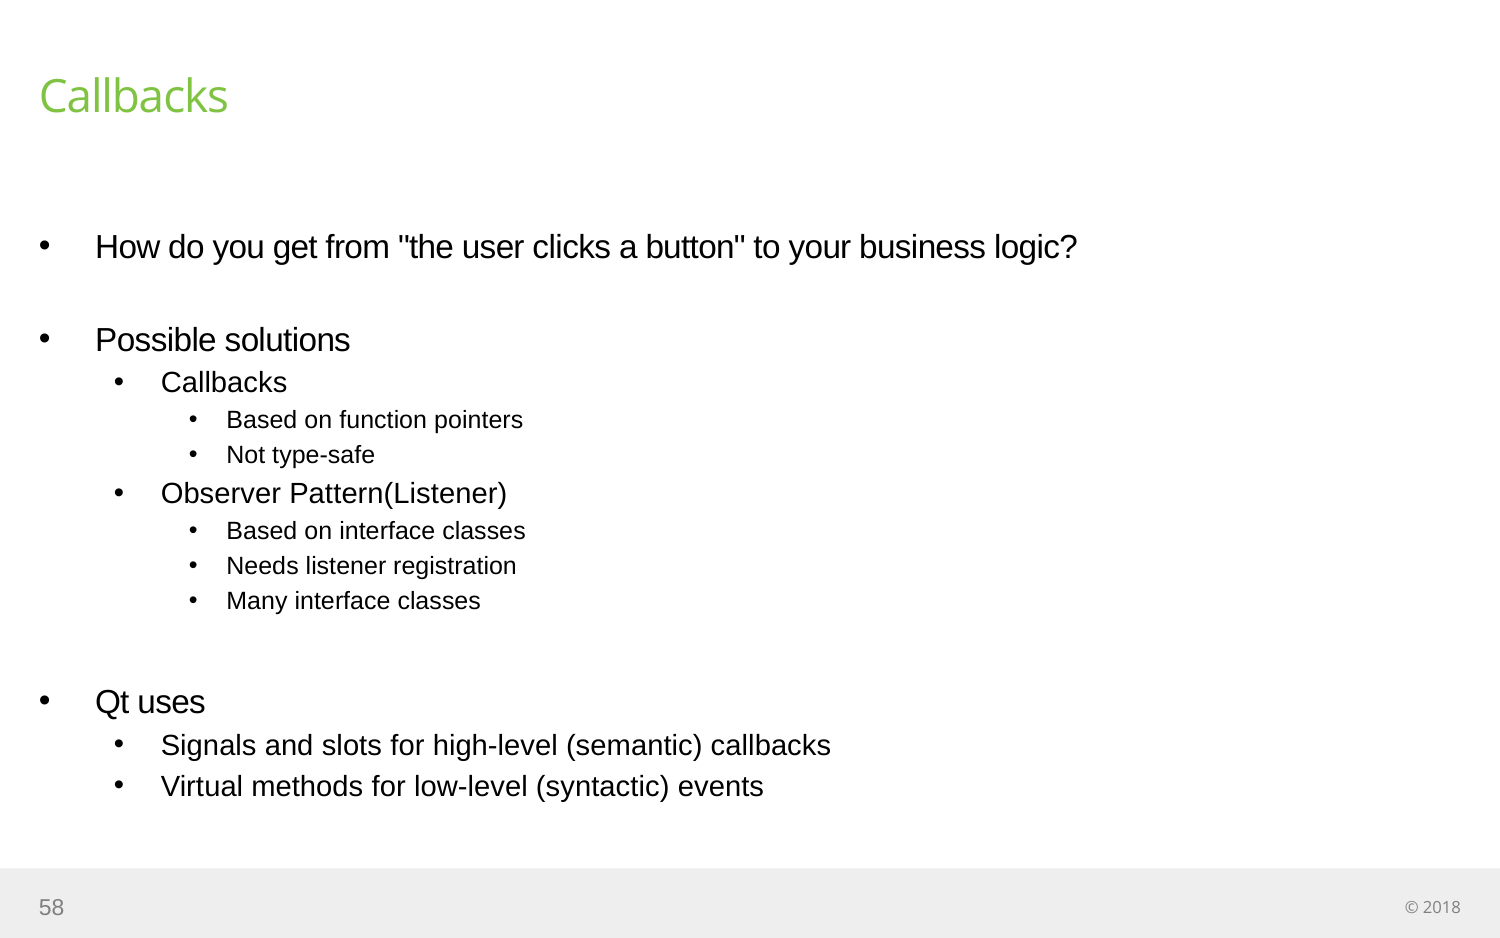

# Callbacks
How do you get from "the user clicks a button" to your business logic?

Possible solutions
Callbacks
Based on function pointers
Not type-safe
Observer Pattern(Listener)
Based on interface classes
Needs listener registration
Many interface classes

Qt uses
Signals and slots for high-level (semantic) callbacks
Virtual methods for low-level (syntactic) events

58
© 2018